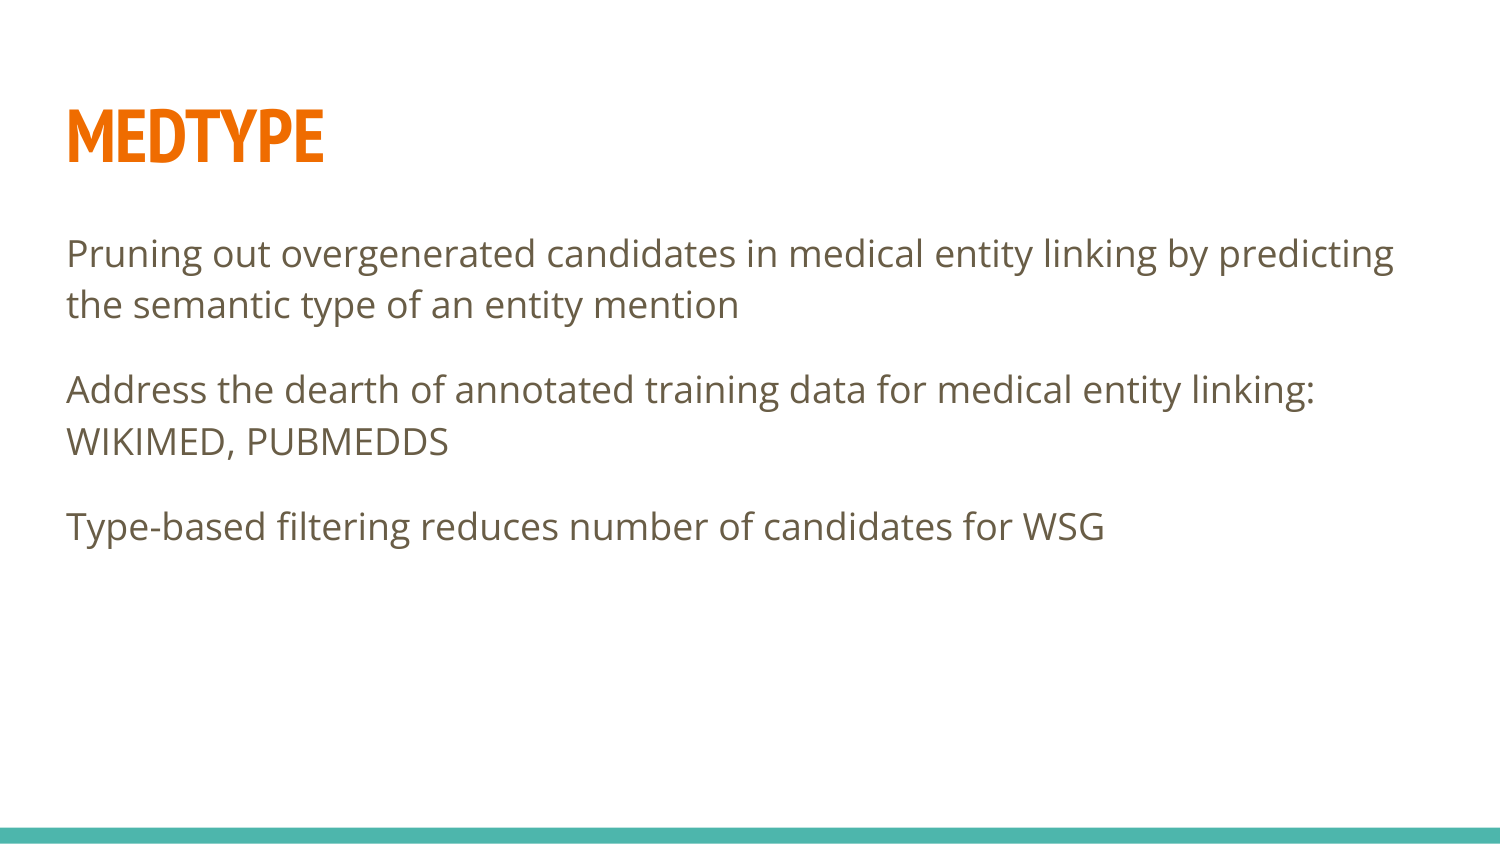

# MEDTYPE
Pruning out overgenerated candidates in medical entity linking by predicting the semantic type of an entity mention
Address the dearth of annotated training data for medical entity linking: WIKIMED, PUBMEDDS
Type-based filtering reduces number of candidates for WSG